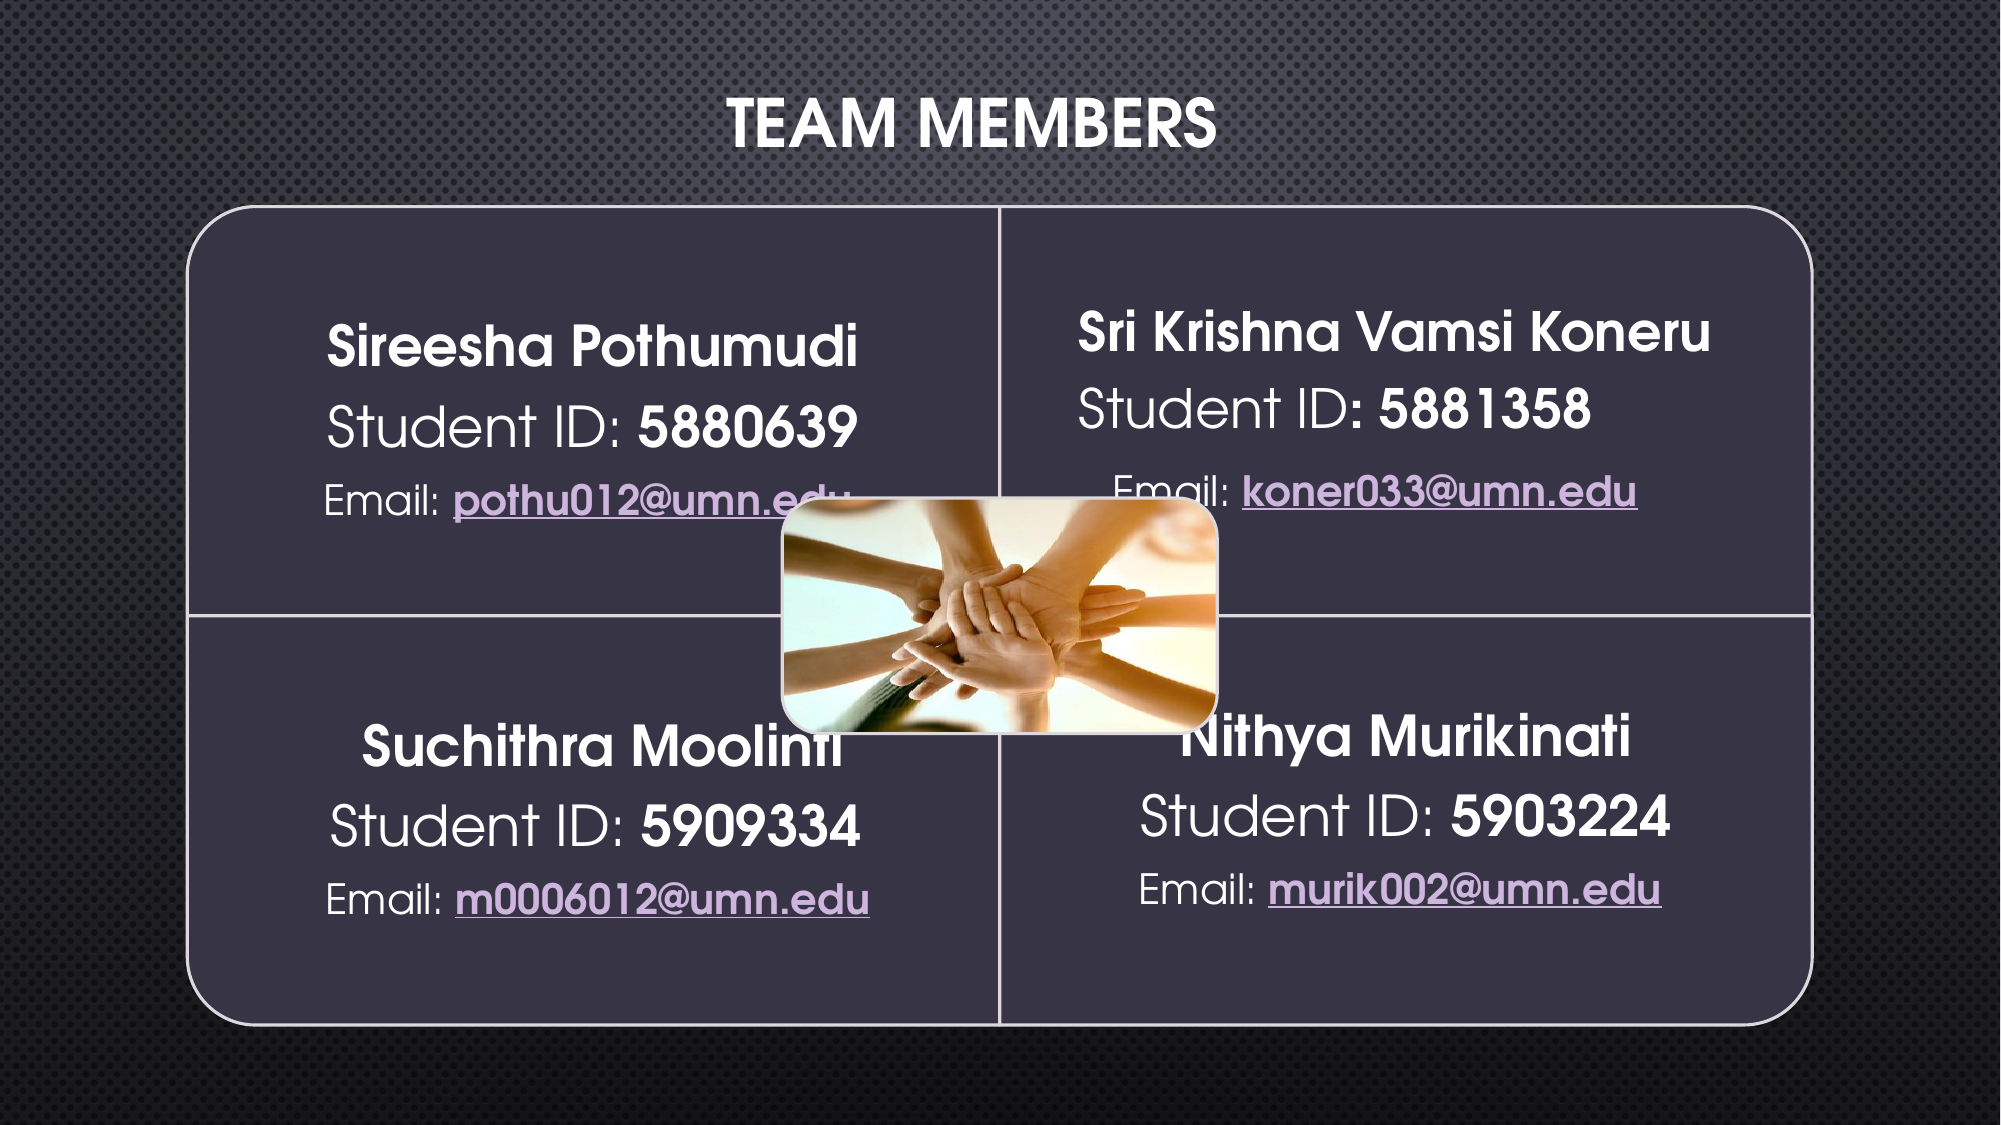

# TEAM MEMBERS
Sireesha Pothumudi
Student ID: 5880639
Email: pothu012@umn.edu
Sri Krishna Vamsi Koneru
  Student ID: 5881358
Email: koner033@umn.edu
Suchithra Moolinti
Student ID: 5909334
Email: m0006012@umn.edu
Nithya Murikinati
Student ID: 5903224
Email: murik002@umn.edu